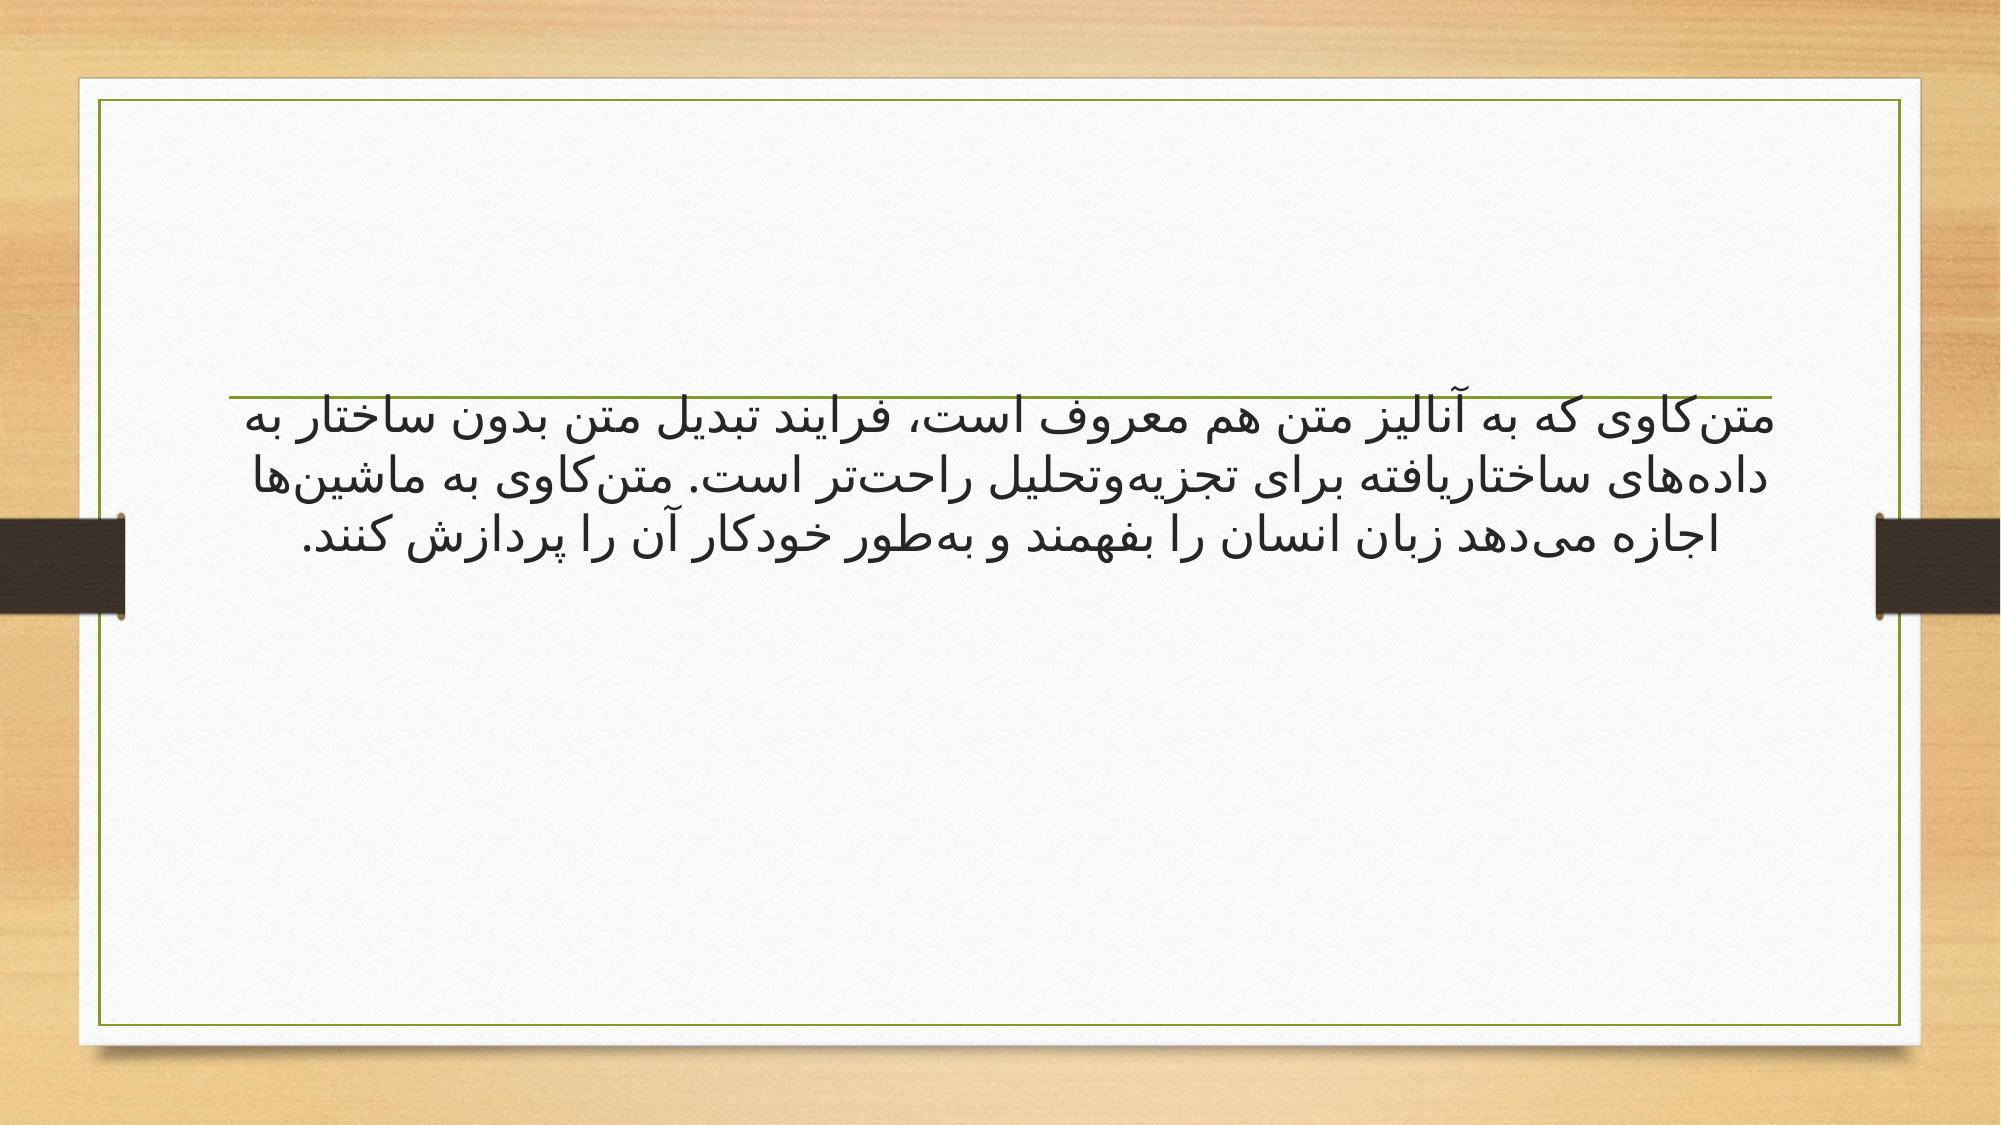

# متن‌کاوی که به آنالیز متن هم معروف است، فرایند تبدیل متن بدون ساختار به داده‌های ساختاریافته برای تجزیه‌وتحلیل راحت‌تر است. متن‌کاوی به ماشین‌ها اجازه می‌دهد زبان انسان را بفهمند و به‌طور خودکار آن را پردازش کنند.